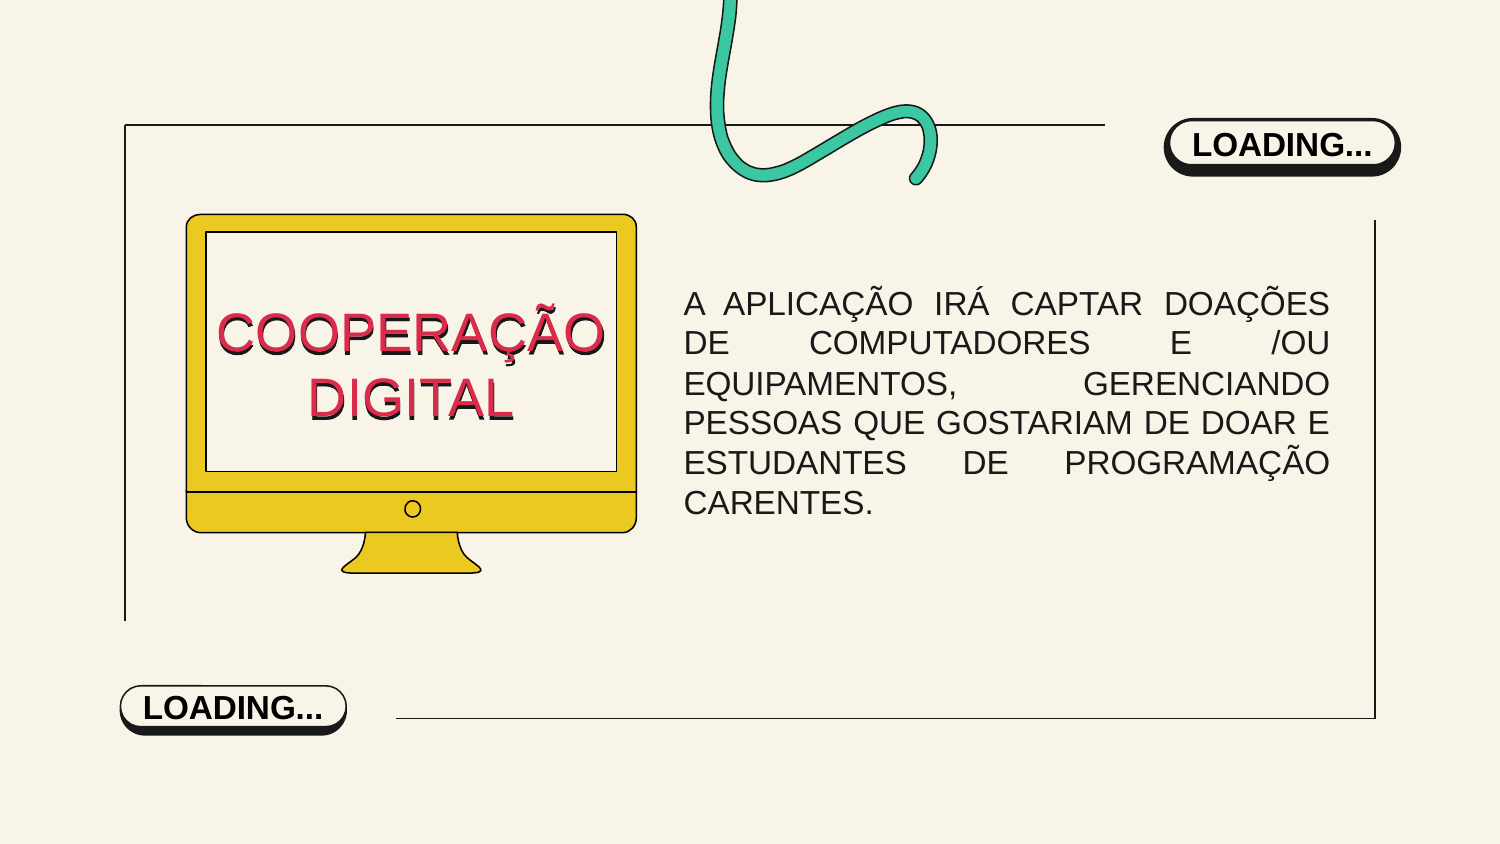

LOADING...

A APLICAÇÃO IRÁ CAPTAR DOAÇÕES DE COMPUTADORES E /OU EQUIPAMENTOS, GERENCIANDO PESSOAS QUE GOSTARIAM DE DOAR E ESTUDANTES DE PROGRAMAÇÃO CARENTES.
# COOPERAÇÃO DIGITAL

LOADING...